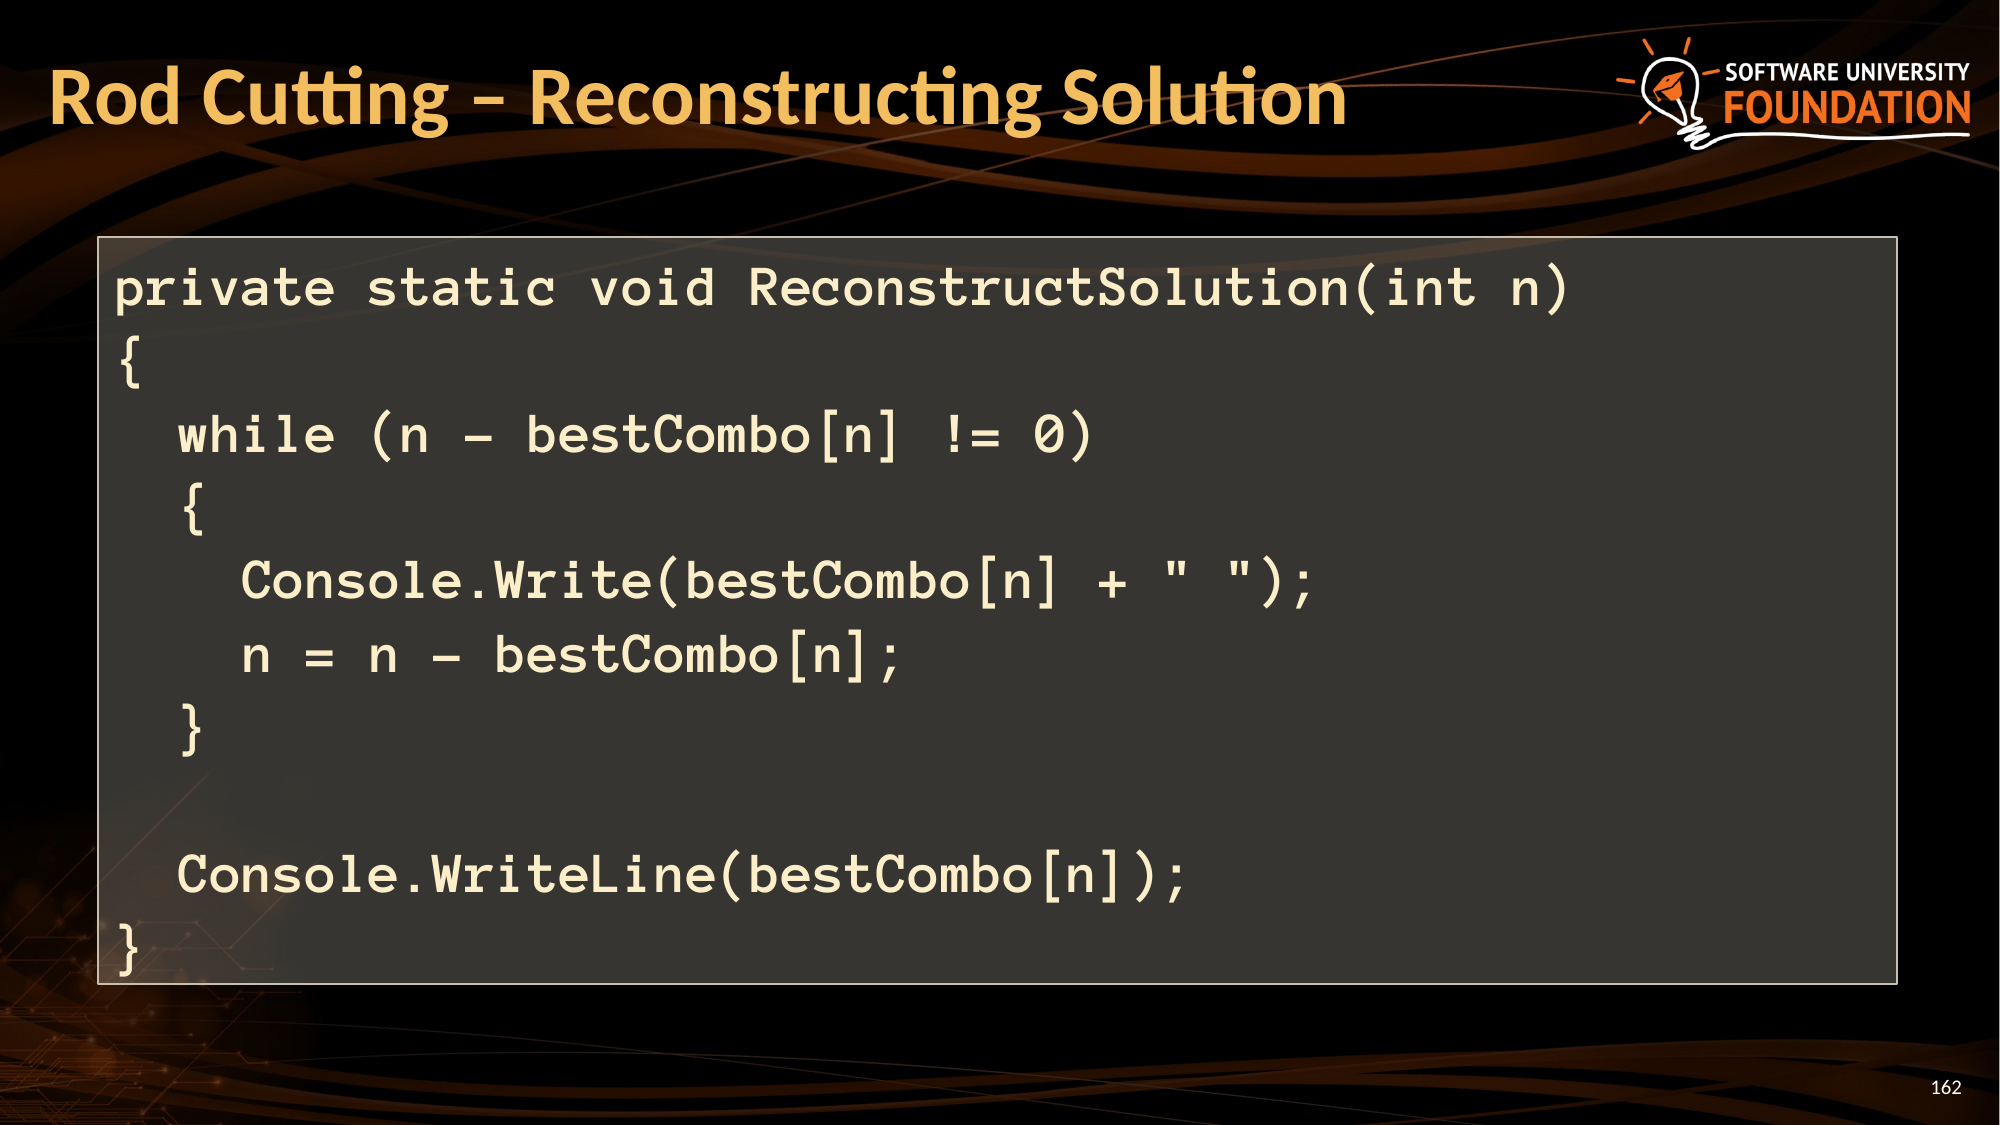

# Rod Cutting – Reconstructing Solution
private static void ReconstructSolution(int n)
{
  while (n - bestCombo[n] != 0)
  {
    Console.Write(bestCombo[n] + " ");
    n = n - bestCombo[n];
  }

  Console.WriteLine(bestCombo[n]);
}
162